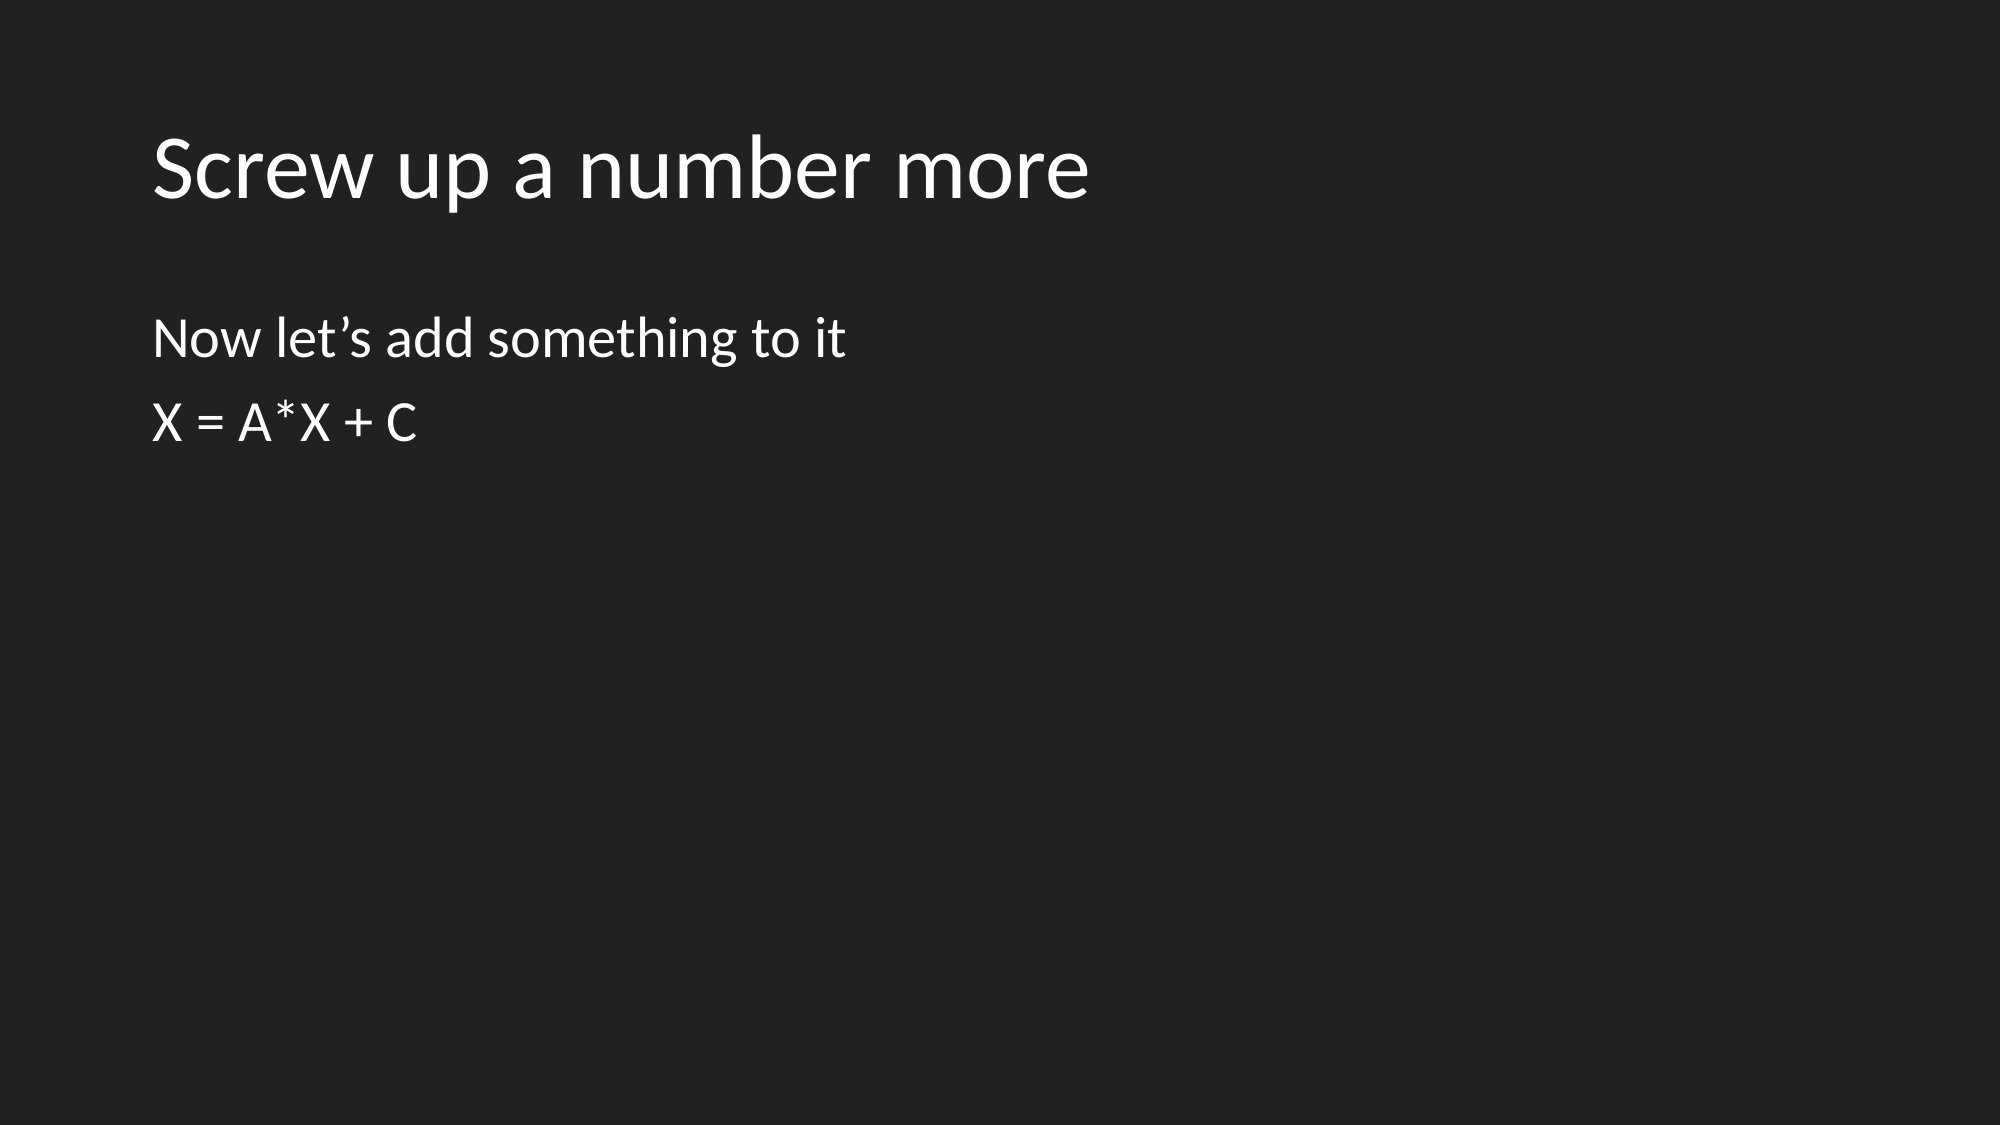

# Screw up a number more
Now let’s add something to it
X = A*X + C